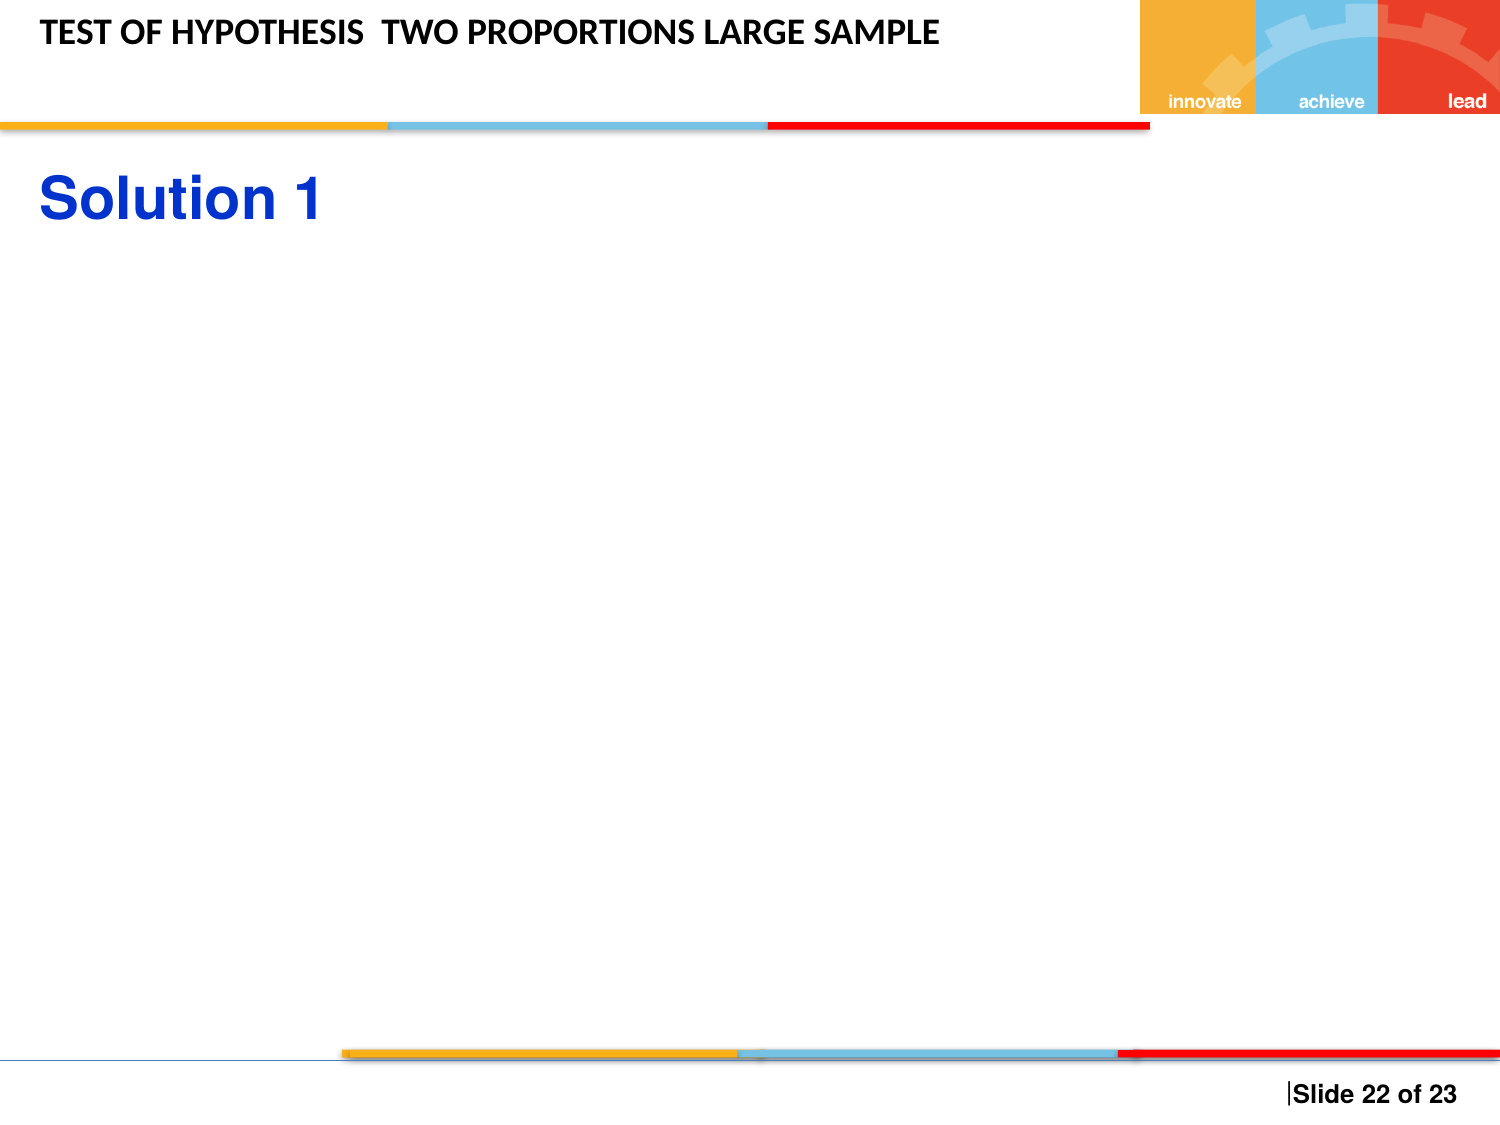

TEST OF HYPOTHESIS  TWO PROPORTIONS LARGE SAMPLE
Solution 1